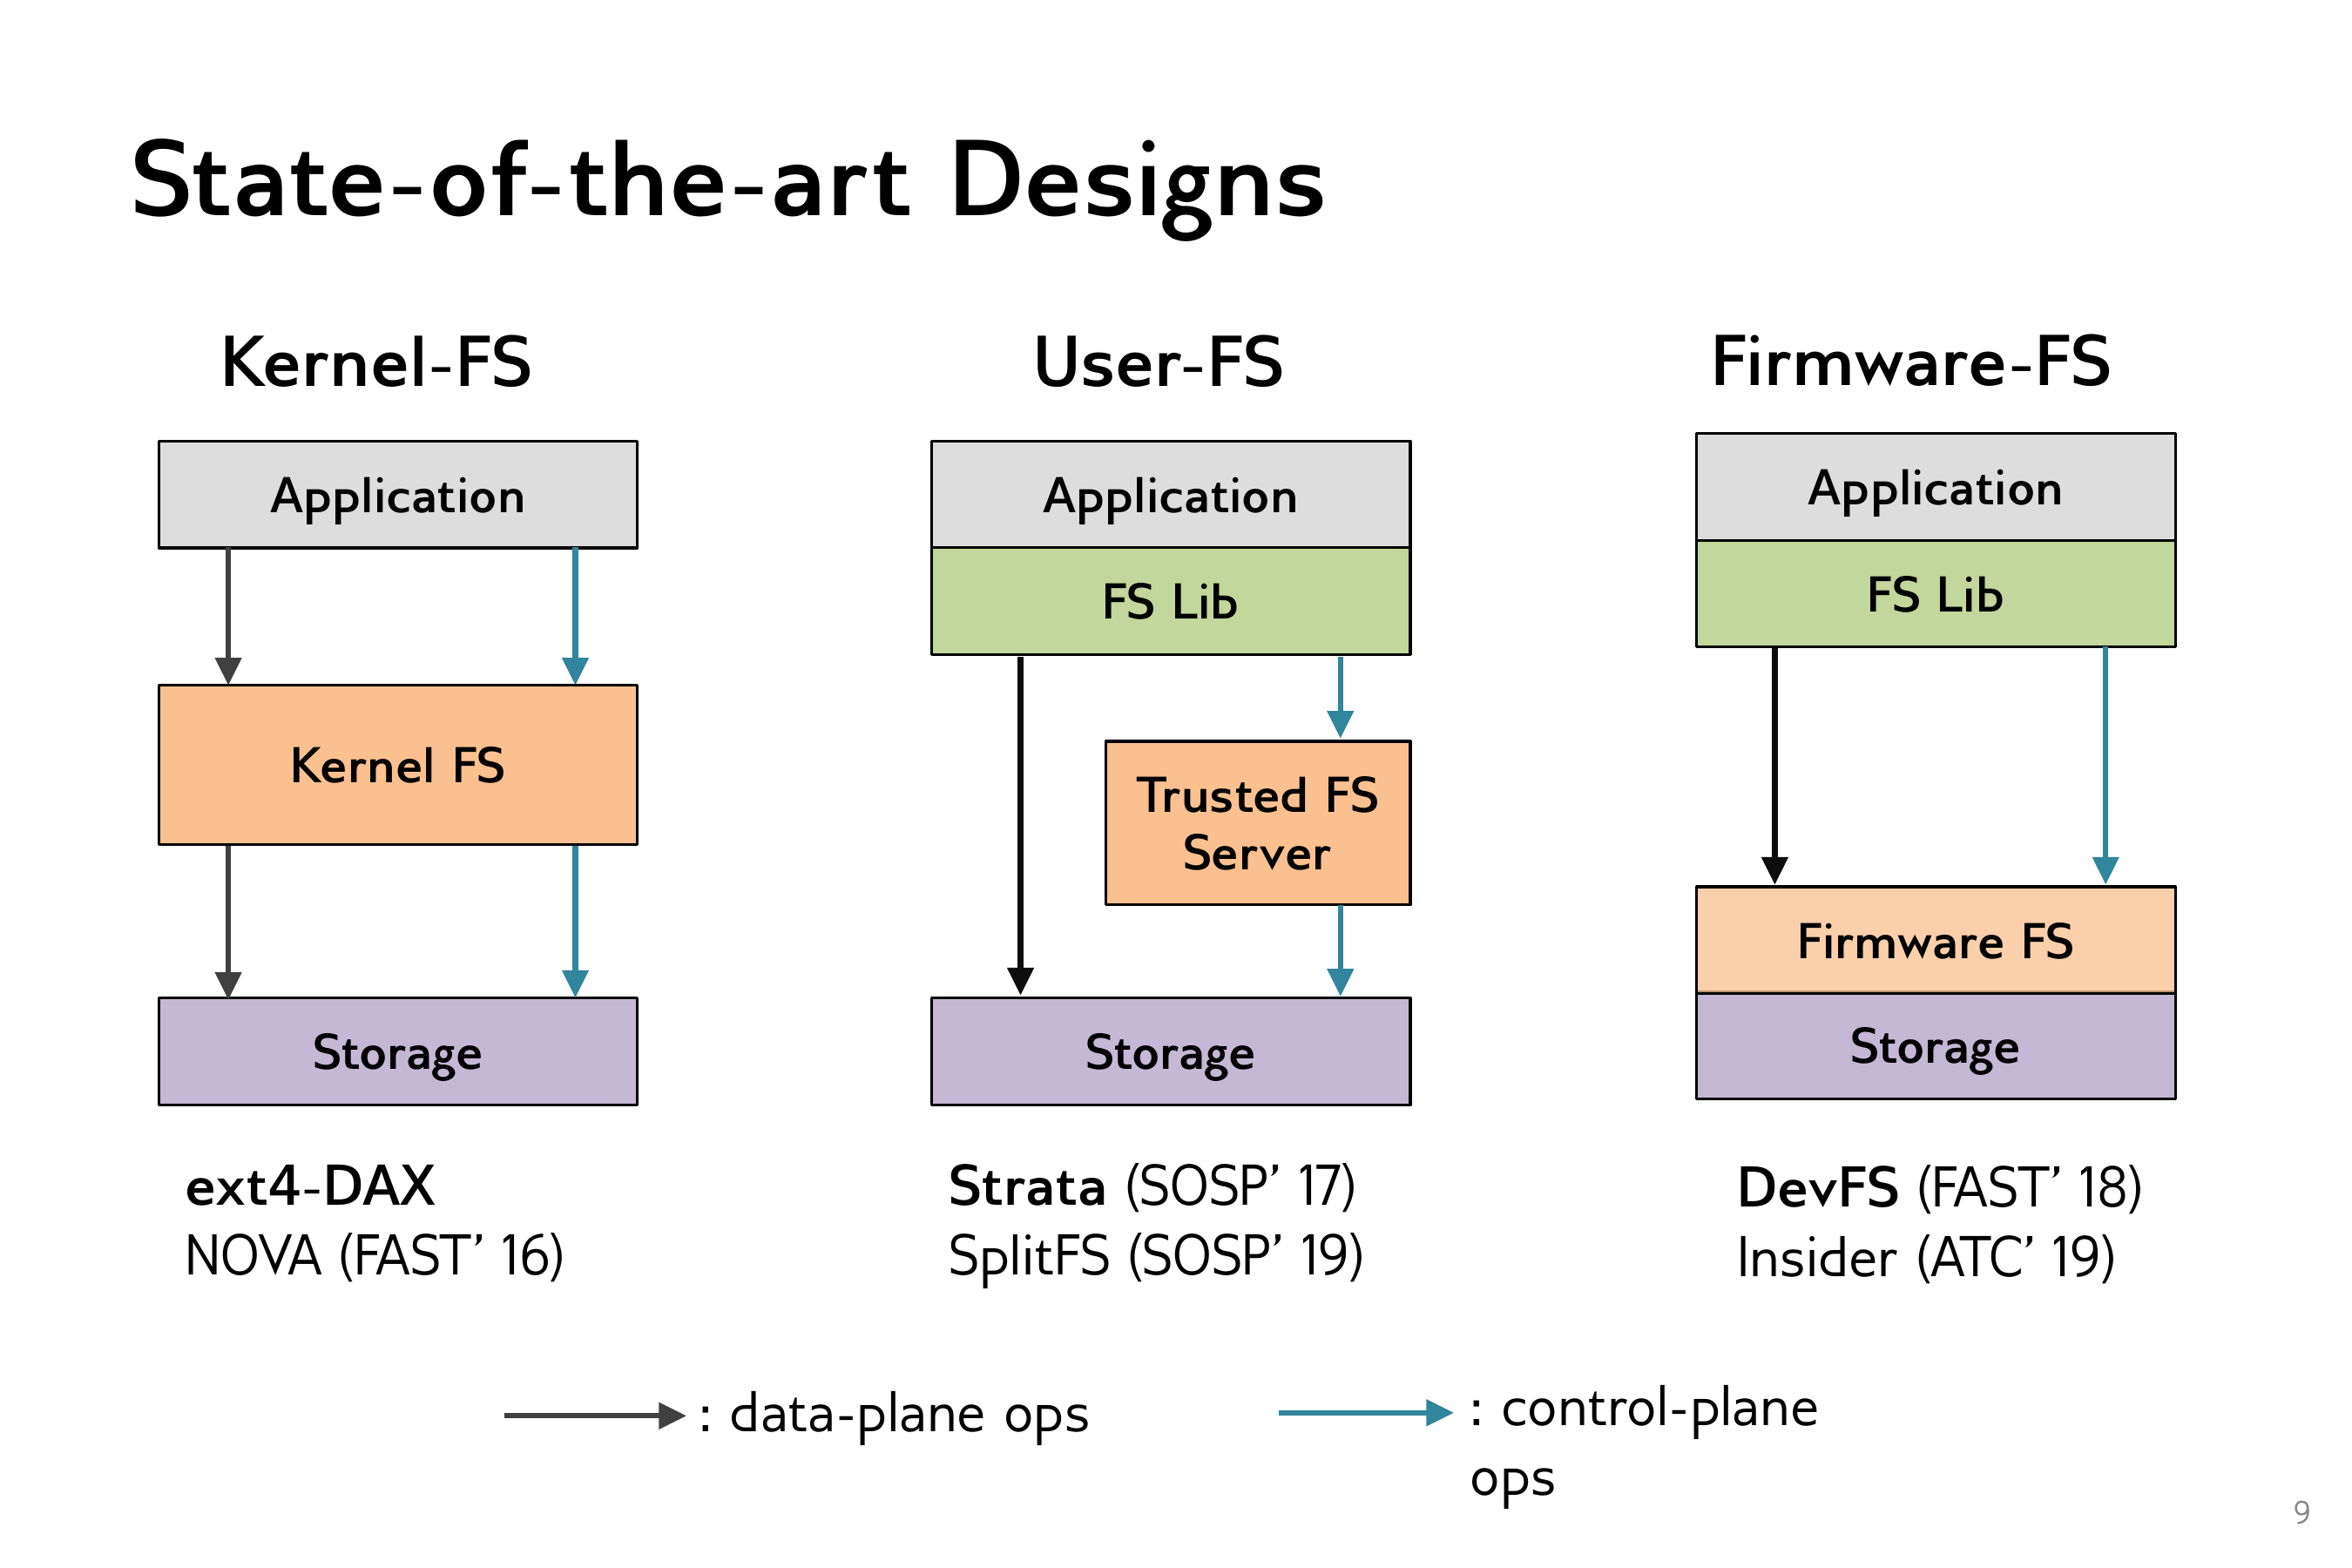

State-of-the-art Designs
Firmware-FS

Application

FS Lib

Firmware FS

Storage

DevFS (FAST’ 18)
Insider (ATC’ 19)
Kernel-FS

Application

Kernel FS

Storage

ext4-DAX
NOVA (FAST’ 16)
User-FS

Application

FS Lib

Trusted FS Server

Storage

Strata (SOSP’ 17)
SplitFS (SOSP’ 19)
: control-plane ops
: data-plane ops
9